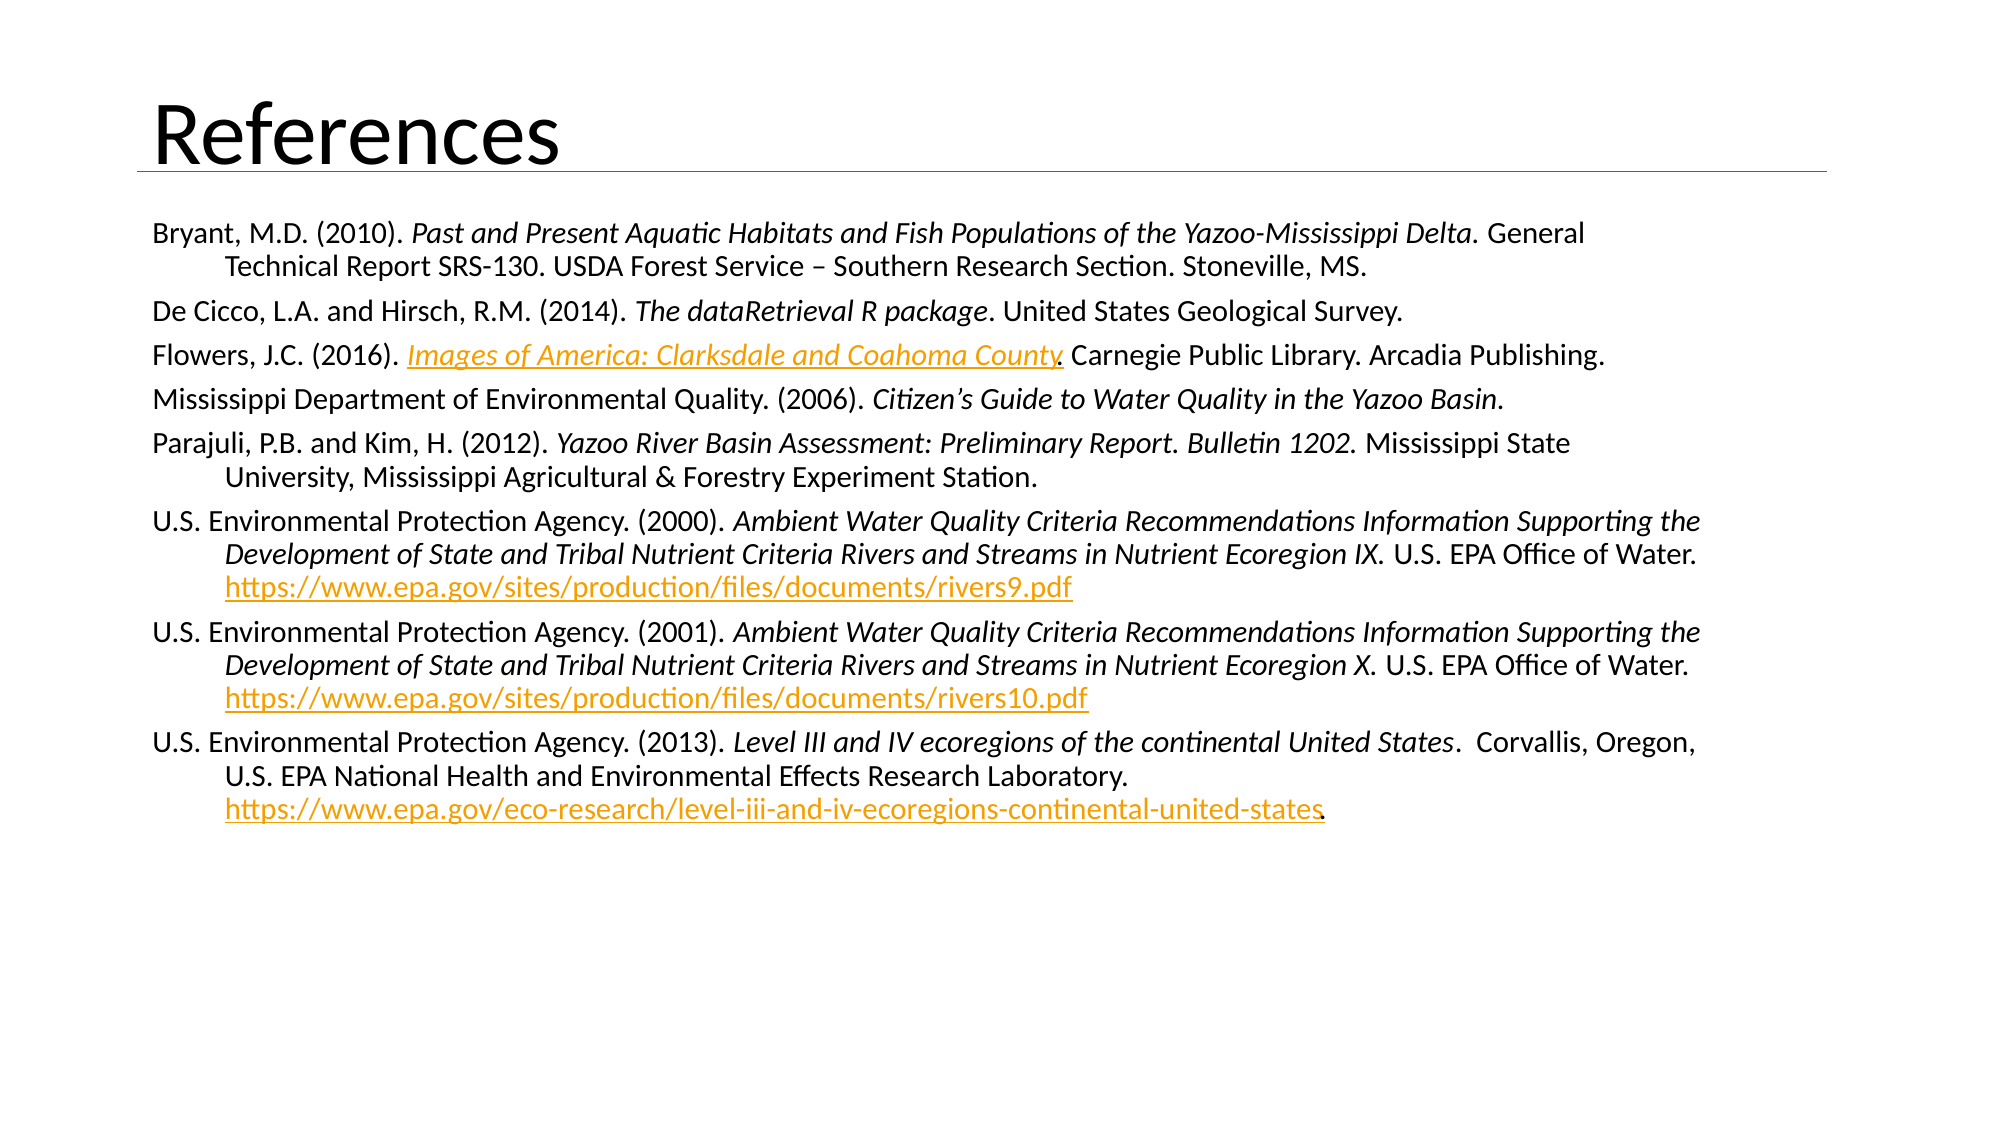

# References
Bryant, M.D. (2010). Past and Present Aquatic Habitats and Fish Populations of the Yazoo-Mississippi Delta. General Technical Report SRS-130. USDA Forest Service – Southern Research Section. Stoneville, MS.
De Cicco, L.A. and Hirsch, R.M. (2014). The dataRetrieval R package. United States Geological Survey.
Flowers, J.C. (2016). Images of America: Clarksdale and Coahoma County. Carnegie Public Library. Arcadia Publishing.
Mississippi Department of Environmental Quality. (2006). Citizen’s Guide to Water Quality in the Yazoo Basin.
Parajuli, P.B. and Kim, H. (2012). Yazoo River Basin Assessment: Preliminary Report. Bulletin 1202. Mississippi State University, Mississippi Agricultural & Forestry Experiment Station.
U.S. Environmental Protection Agency. (2000). Ambient Water Quality Criteria Recommendations Information Supporting the Development of State and Tribal Nutrient Criteria Rivers and Streams in Nutrient Ecoregion IX. U.S. EPA Office of Water. https://www.epa.gov/sites/production/files/documents/rivers9.pdf
U.S. Environmental Protection Agency. (2001). Ambient Water Quality Criteria Recommendations Information Supporting the Development of State and Tribal Nutrient Criteria Rivers and Streams in Nutrient Ecoregion X. U.S. EPA Office of Water. https://www.epa.gov/sites/production/files/documents/rivers10.pdf
U.S. Environmental Protection Agency. (2013). Level III and IV ecoregions of the continental United States.  Corvallis, Oregon, U.S. EPA National Health and Environmental Effects Research Laboratory. https://www.epa.gov/eco-research/level-iii-and-iv-ecoregions-continental-united-states.